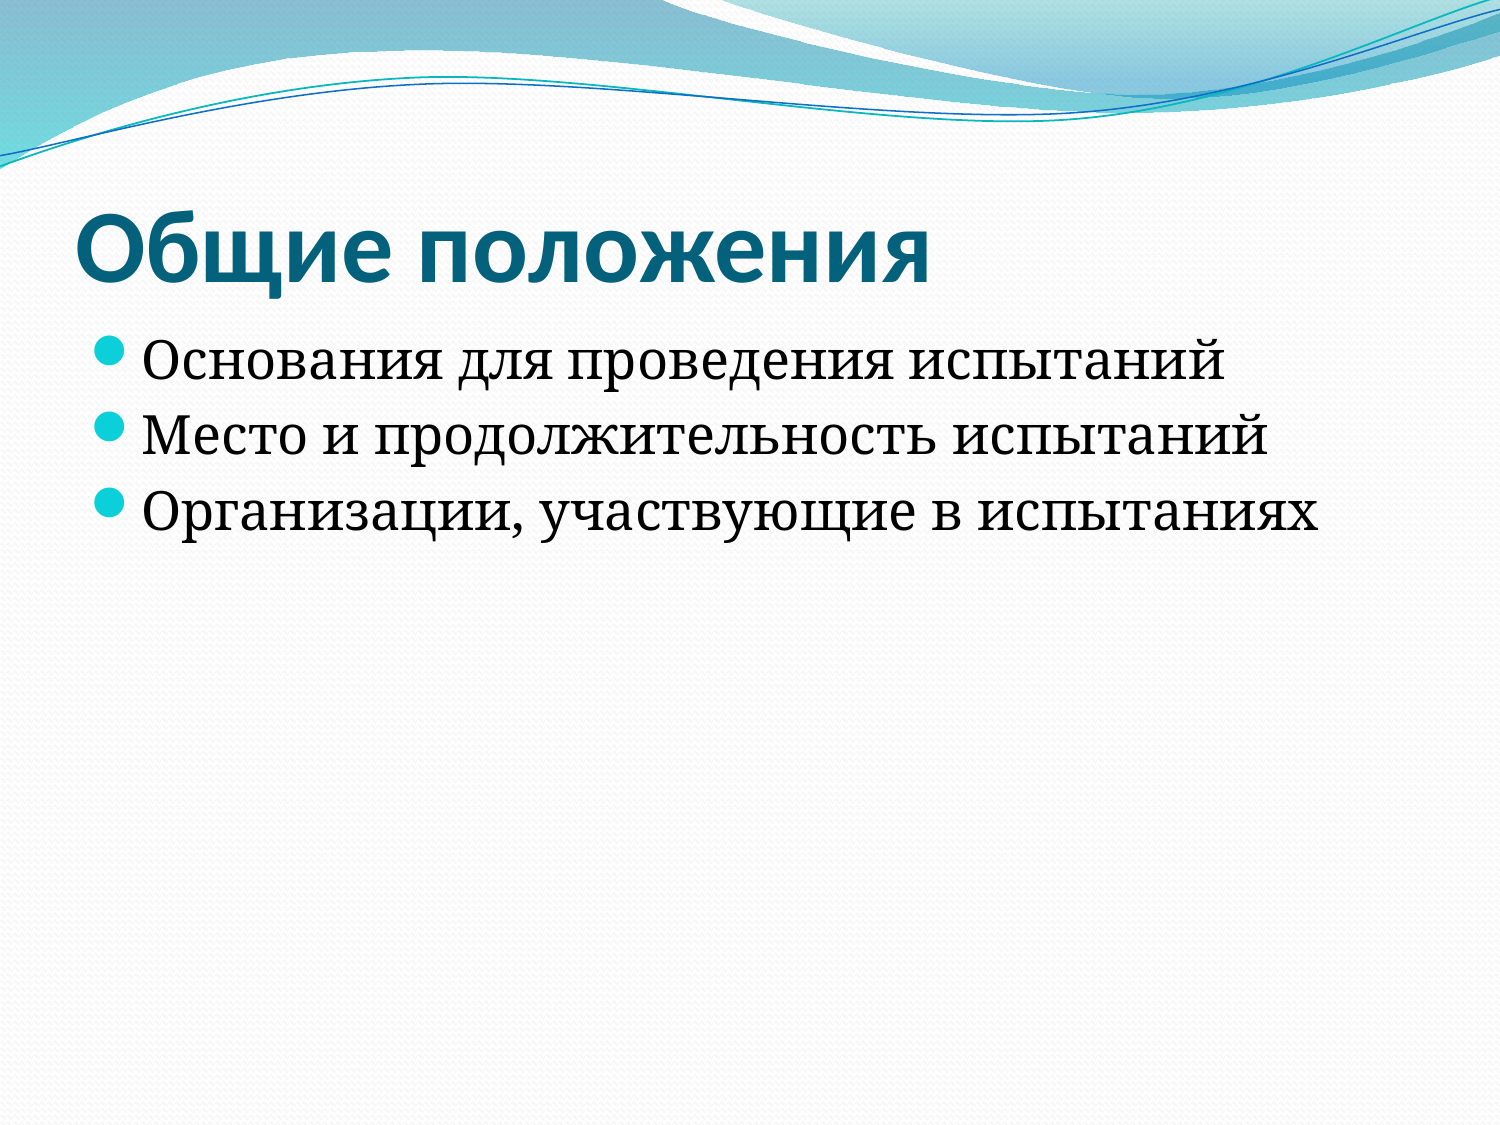

# Общие положения
Основания для проведения испытаний
Место и продолжительность испытаний
Организации, участвующие в испытаниях